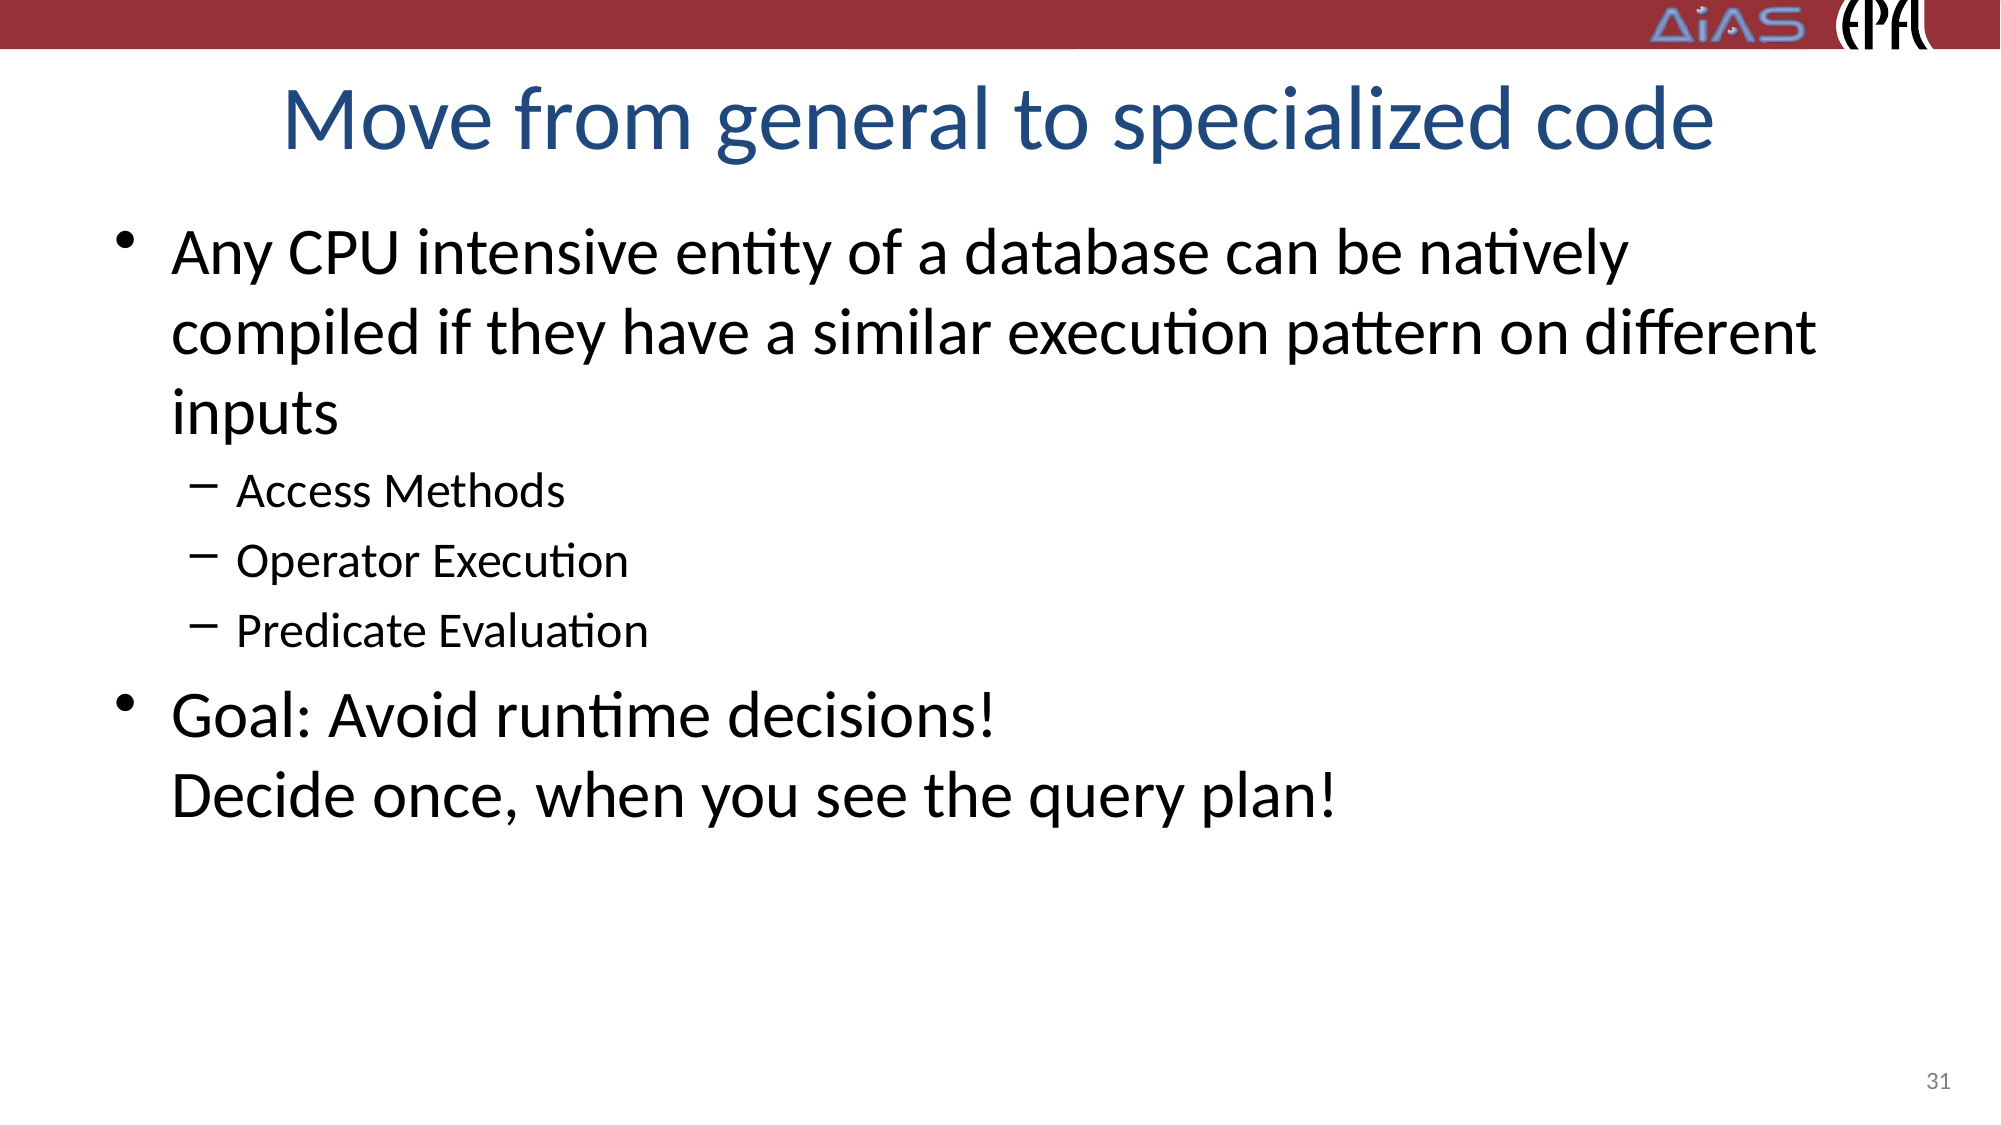

# Move from general to specialized code
Any CPU intensive entity of a database can be natively compiled if they have a similar execution pattern on different inputs
Access Methods
Operator Execution
Predicate Evaluation
Goal: Avoid runtime decisions!
Decide once, when you see the query plan!
31